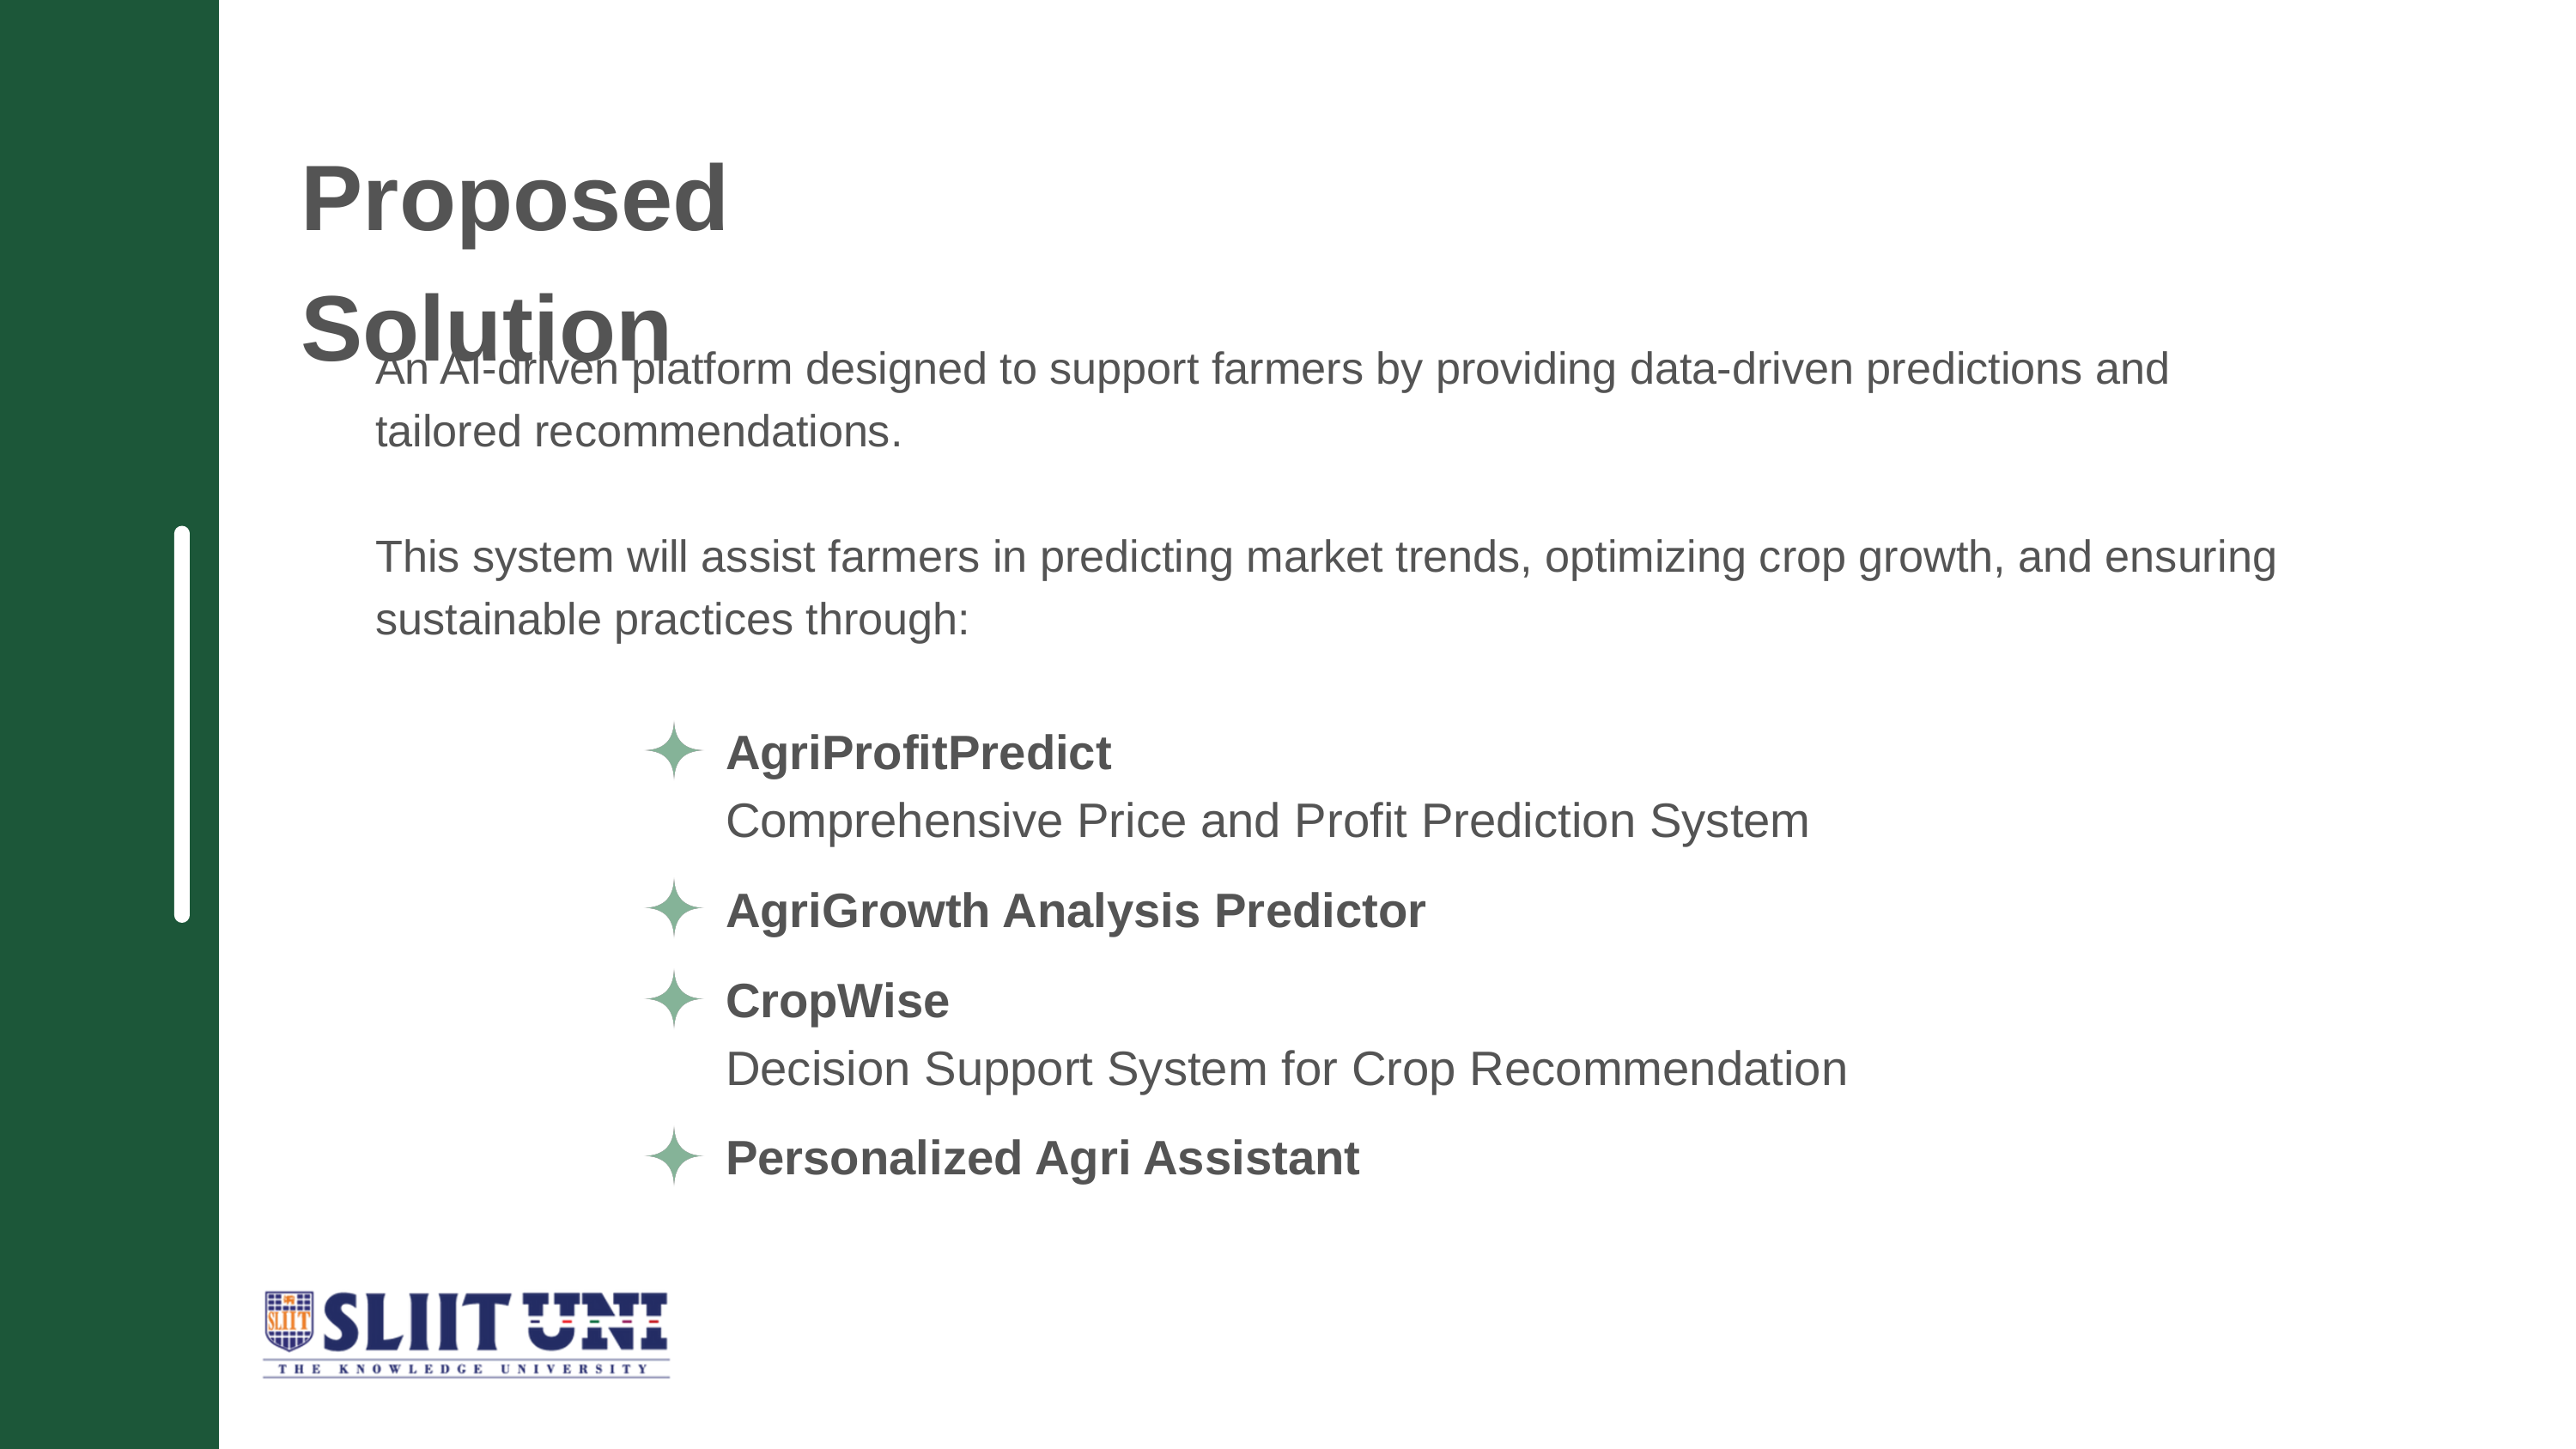

Proposed Solution
An AI-driven platform designed to support farmers by providing data-driven predictions and tailored recommendations.

This system will assist farmers in predicting market trends, optimizing crop growth, and ensuring sustainable practices through:

AgriProfitPredict
Comprehensive Price and Profit Prediction System

AgriGrowth Analysis Predictor

CropWise
Decision Support System for Crop Recommendation

Personalized Agri Assistant